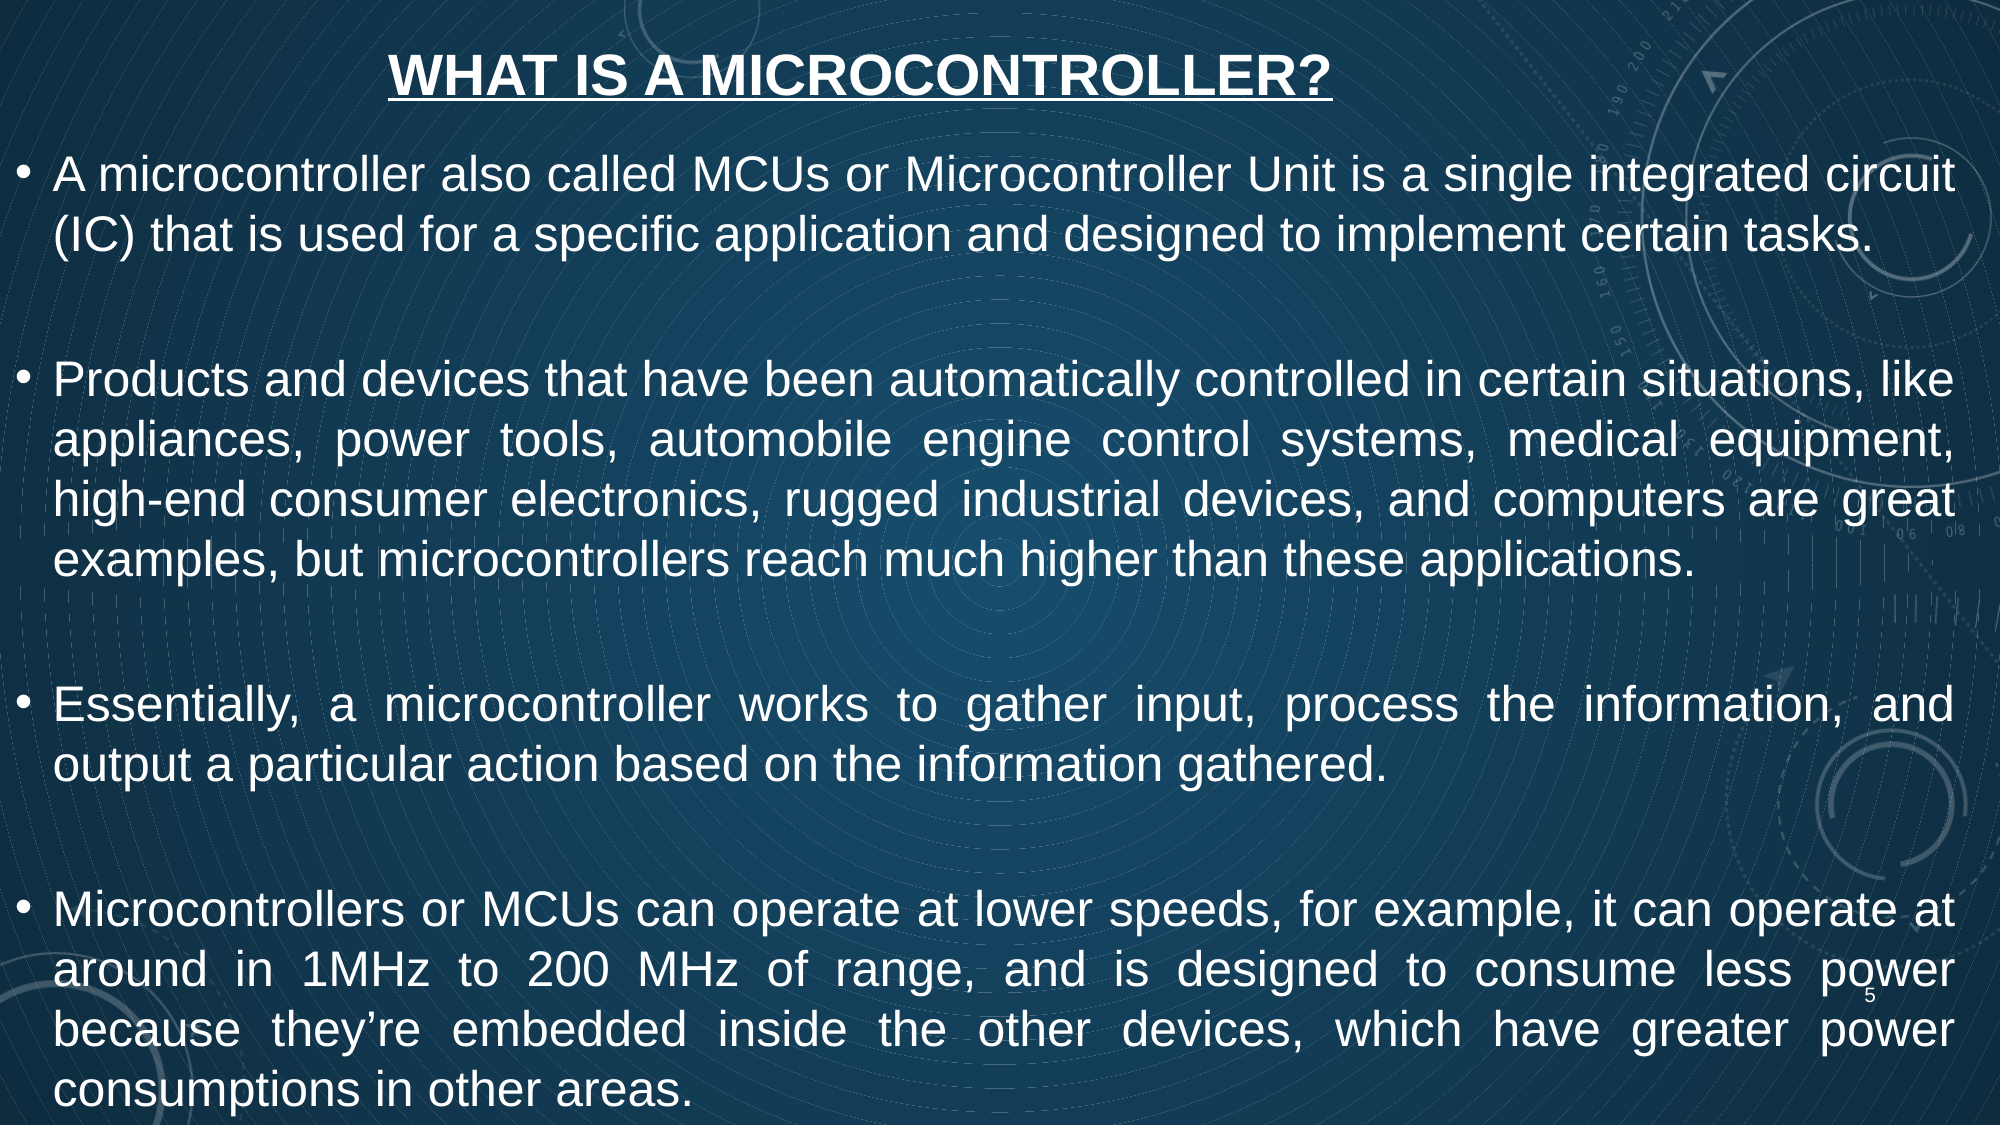

WHAT IS A MICROCONTROLLER?
A microcontroller also called MCUs or Microcontroller Unit is a single integrated circuit (IC) that is used for a specific application and designed to implement certain tasks.

Products and devices that have been automatically controlled in certain situations, like appliances, power tools, automobile engine control systems, medical equipment, high-end consumer electronics, rugged industrial devices, and computers are great examples, but microcontrollers reach much higher than these applications.

Essentially, a microcontroller works to gather input, process the information, and output a particular action based on the information gathered.

Microcontrollers or MCUs can operate at lower speeds, for example, it can operate at around in 1MHz to 200 MHz of range, and is designed to consume less power because they’re embedded inside the other devices, which have greater power consumptions in other areas.
5